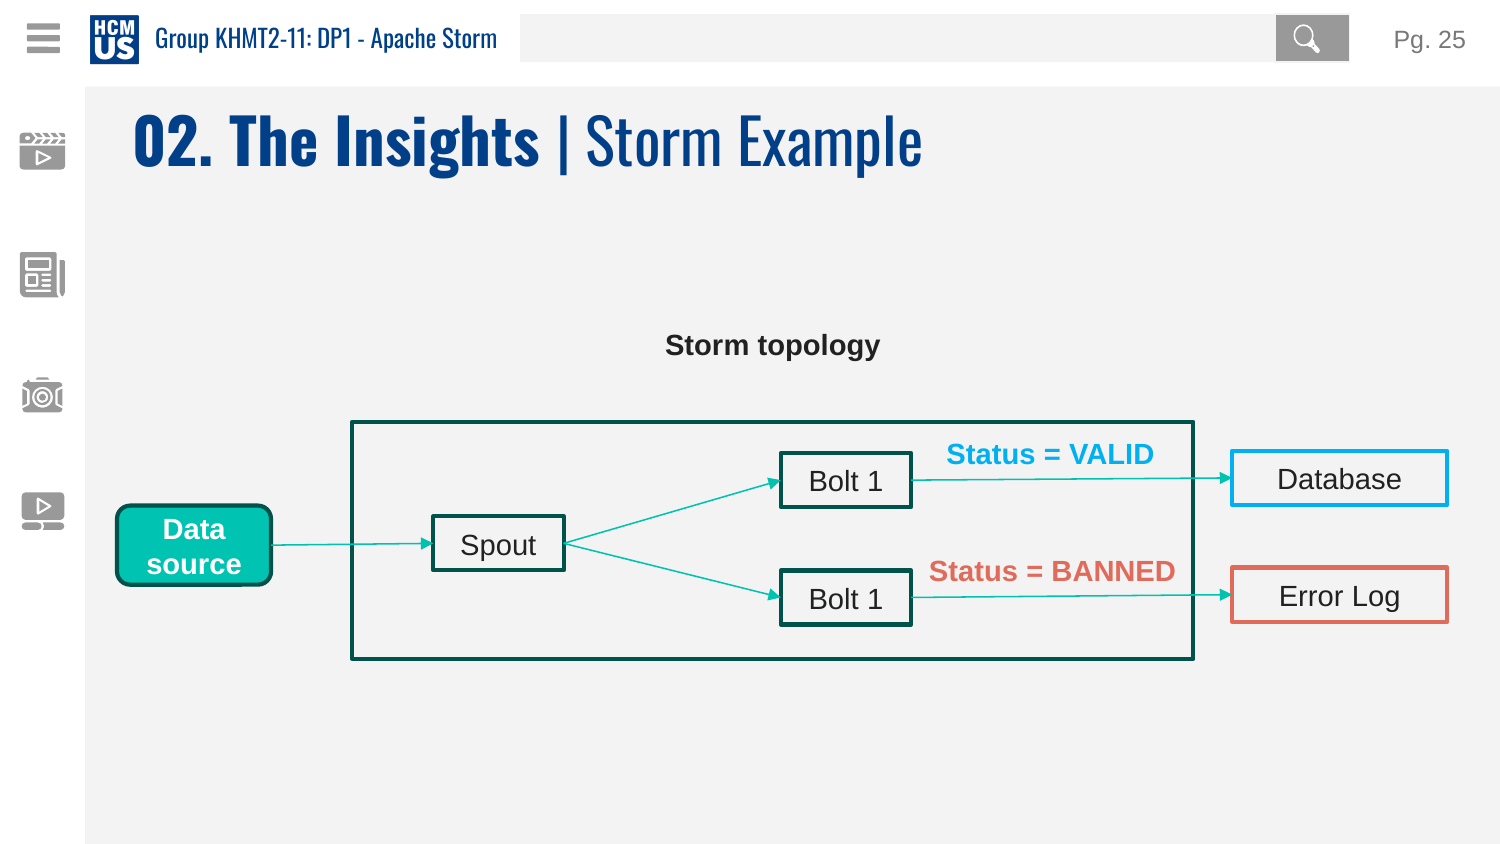

Pg. 25
# 02. The Insights | Storm Example
Storm topology

Status = VALID
Database
Bolt 1
Data source
Spout
Status = BANNED
Error Log
Bolt 1